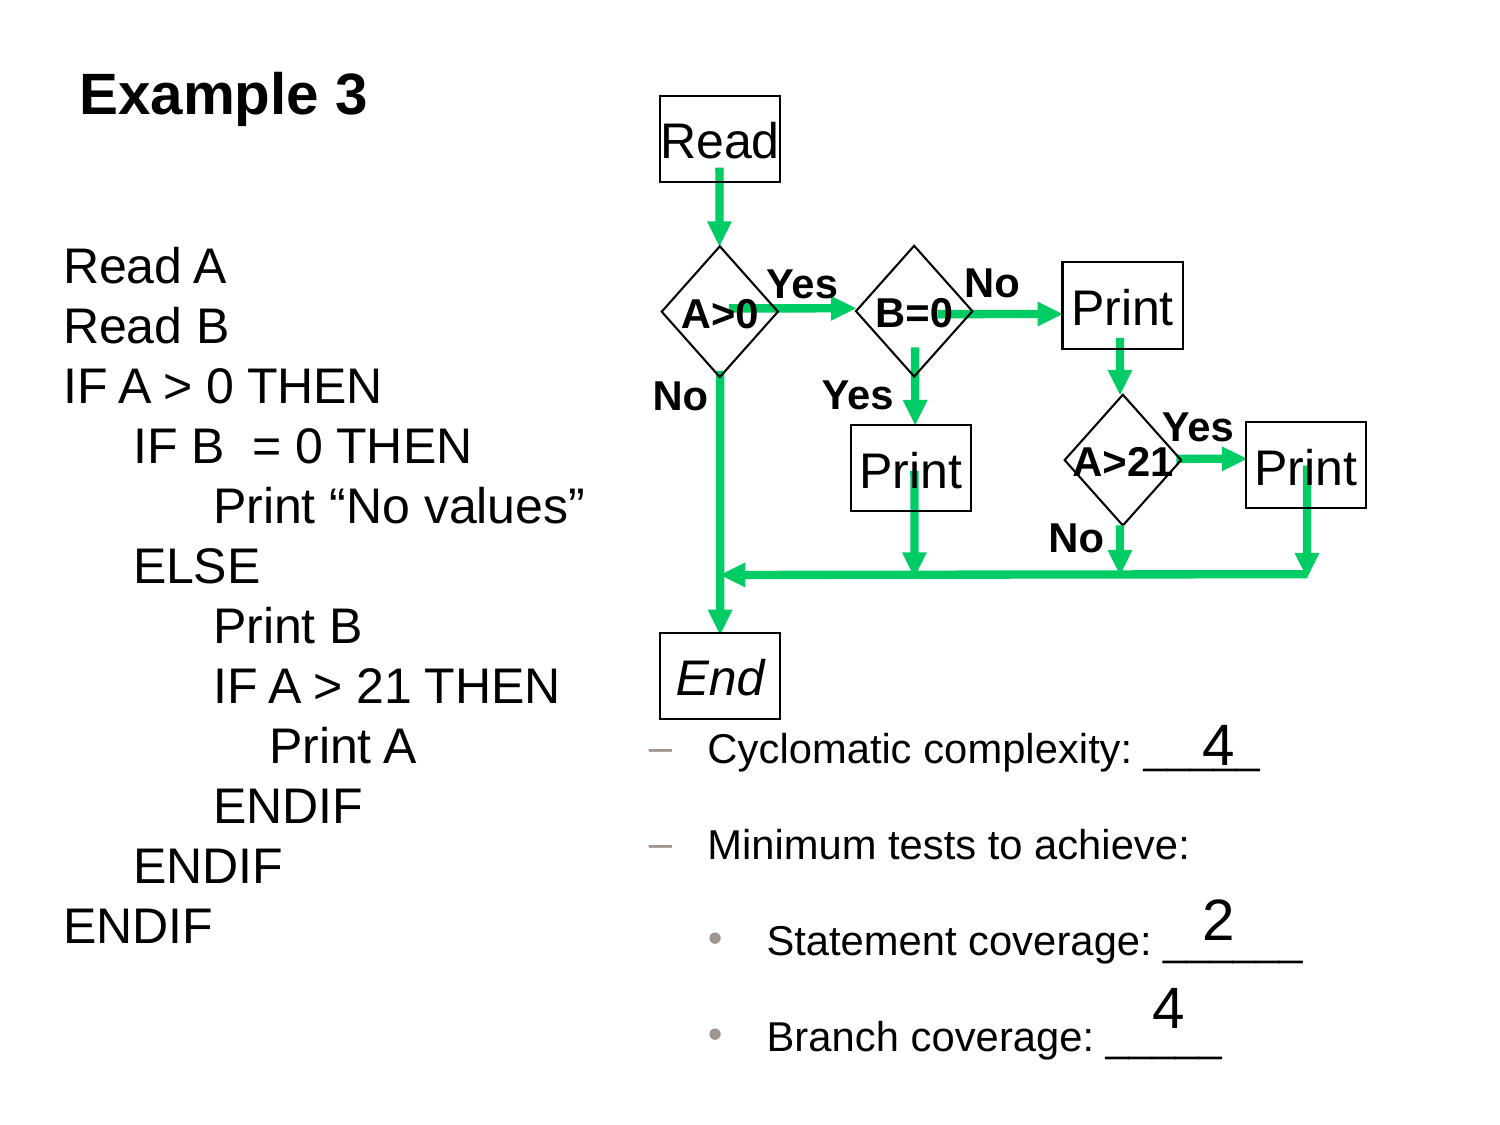

# Example 3
Read

A>0
No

End
Read A
Read B
IF A > 0 THEN
     IF B  = 0 THEN
	Print “No values”
     ELSE
	Print B
	IF A > 21 THEN
	    Print A
	ENDIF
     ENDIF
ENDIF
B=0
Yes

Yes
Print

No
Print

A>21
No

Yes
Print

4
Cyclomatic complexity: _____
Minimum tests to achieve:
Statement coverage: ______
Branch coverage: _____
2
4